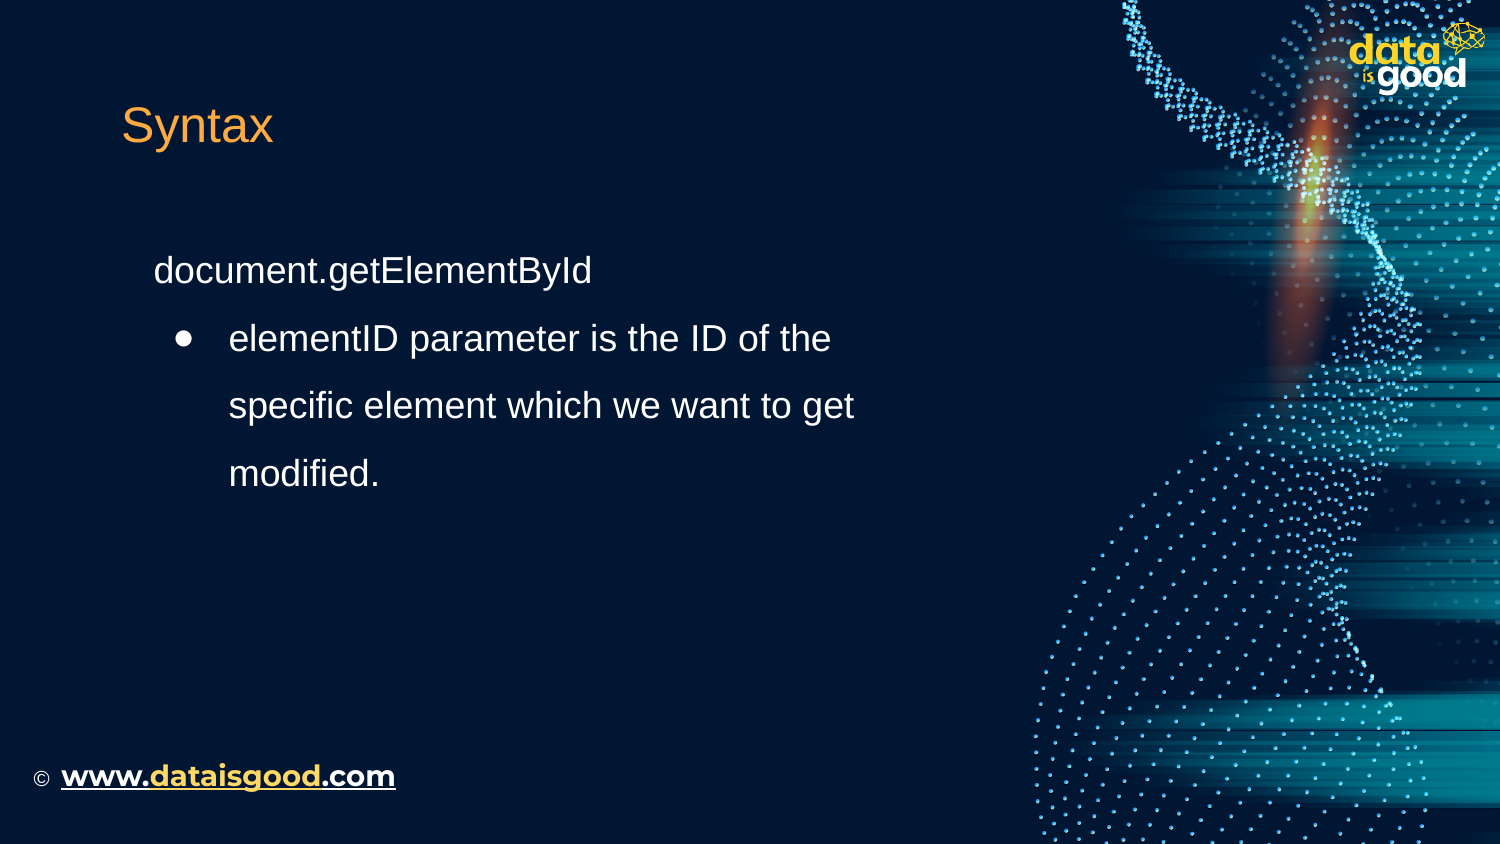

# Syntax
document.getElementById
elementID parameter is the ID of the specific element which we want to get modified.